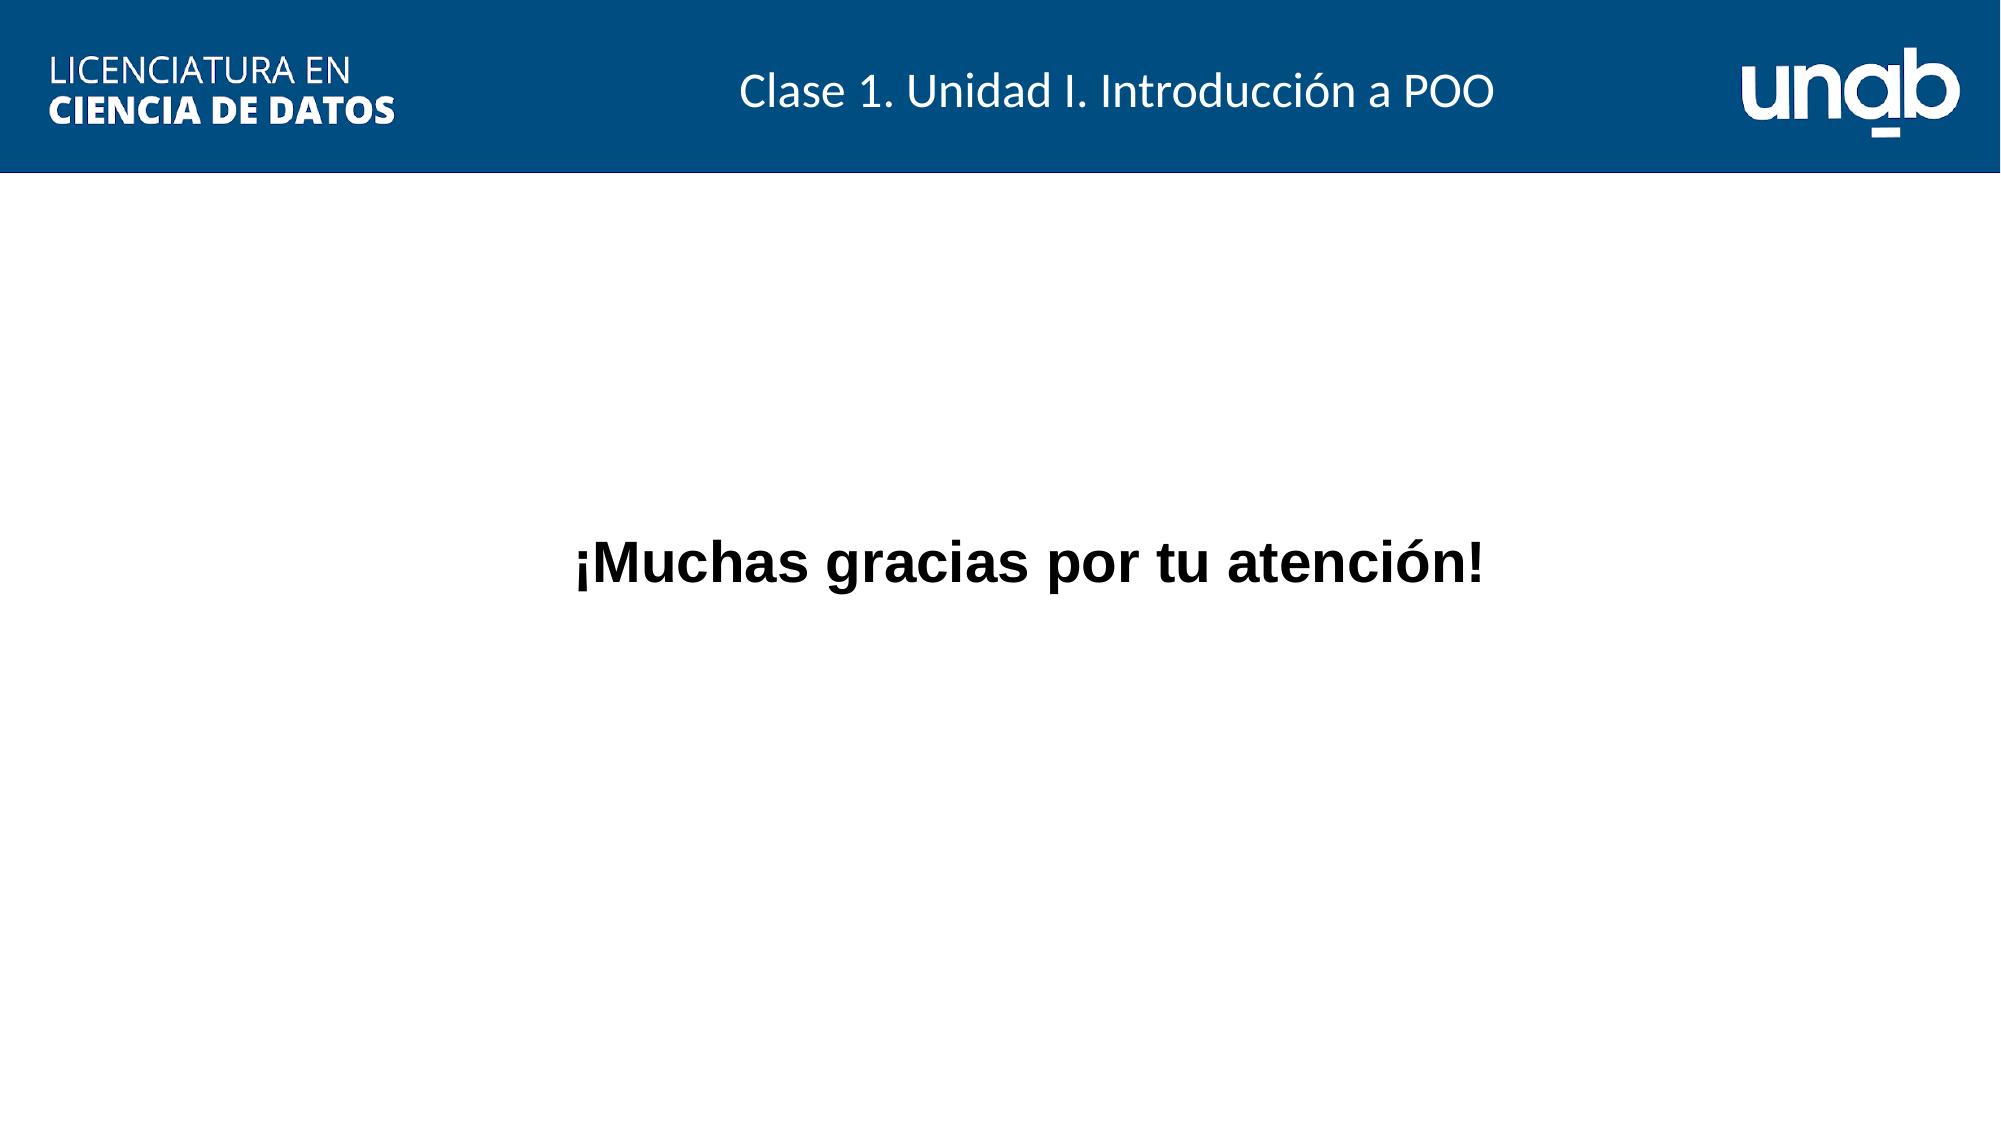

Clase 1. Unidad I. Introducción a POO

¡Muchas gracias por tu atención!